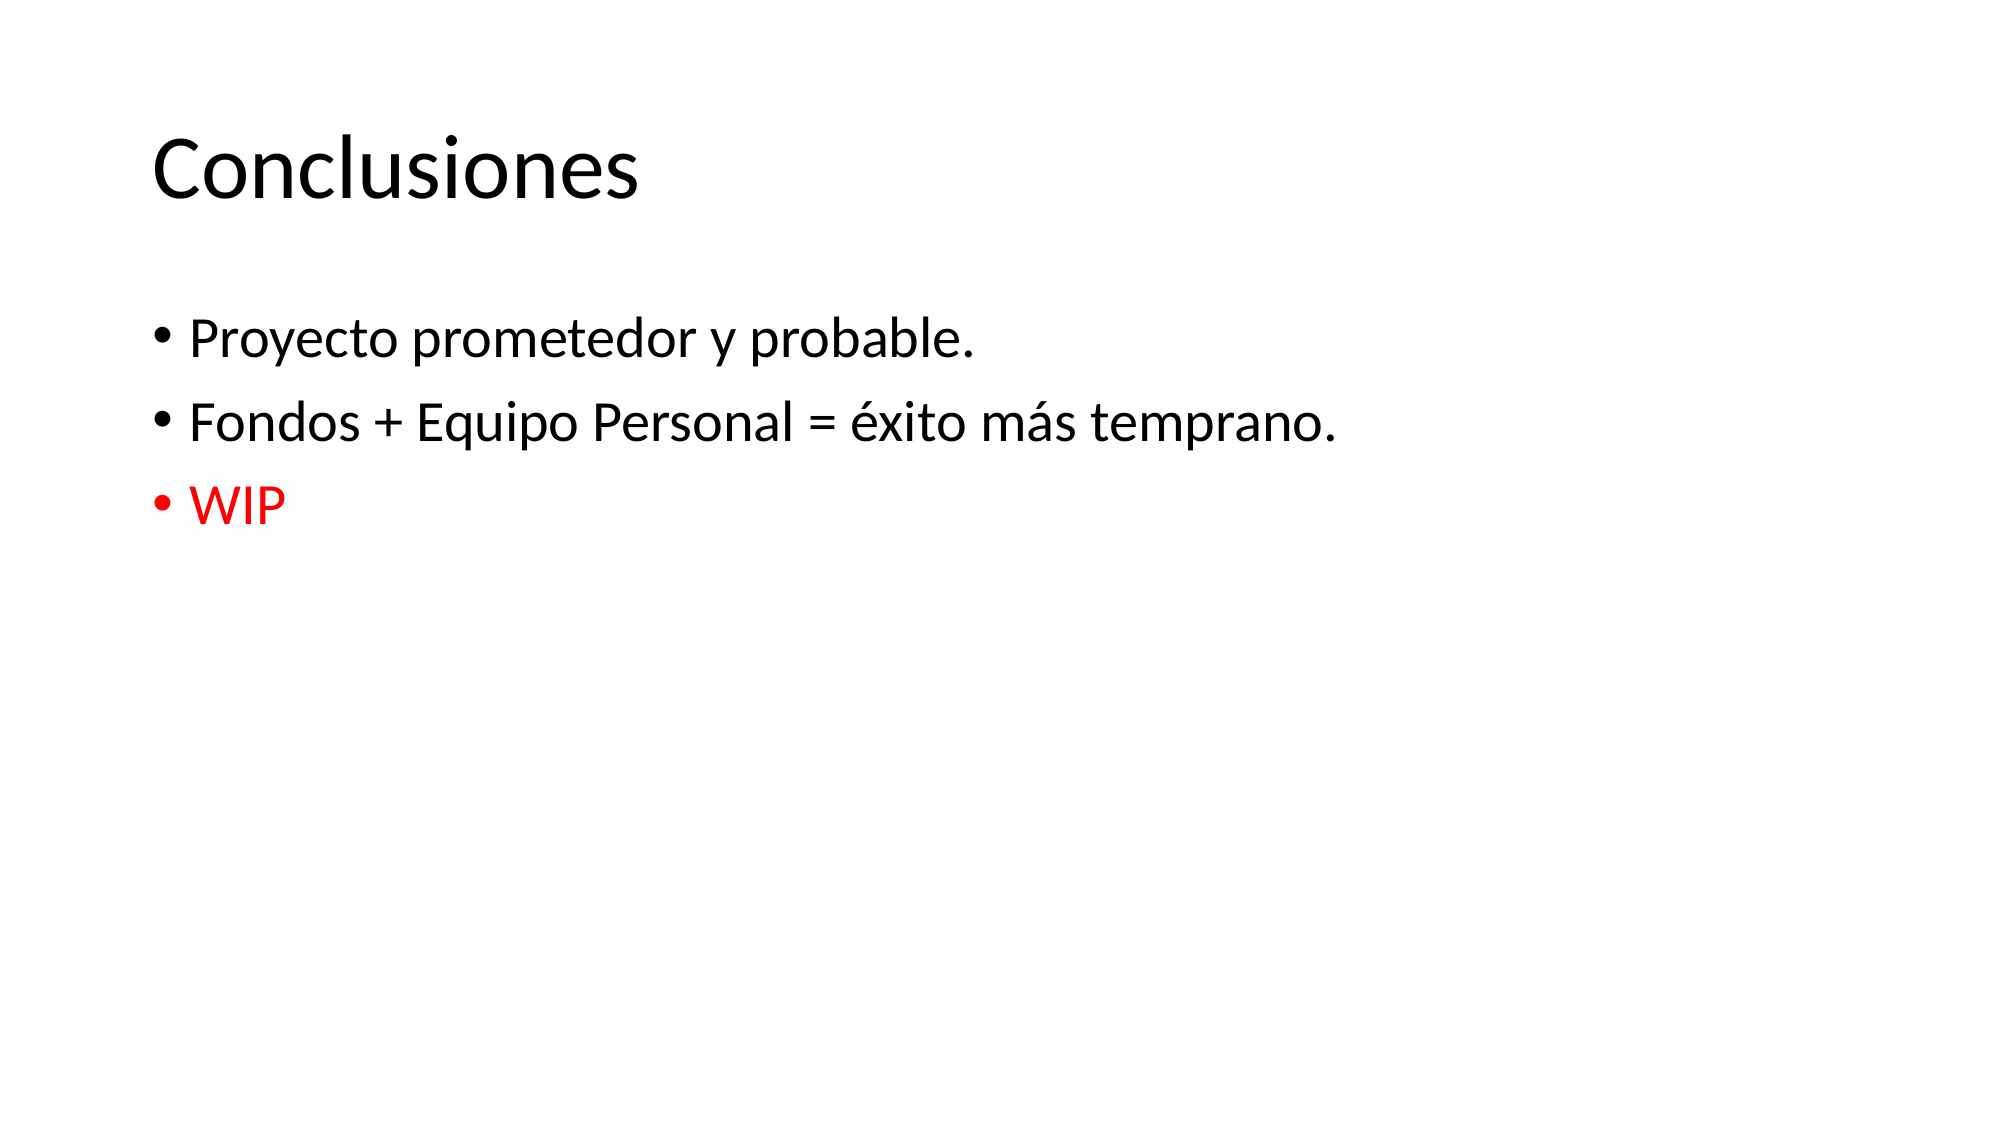

# Conclusiones
Proyecto prometedor y probable.
Fondos + Equipo Personal = éxito más temprano.
WIP